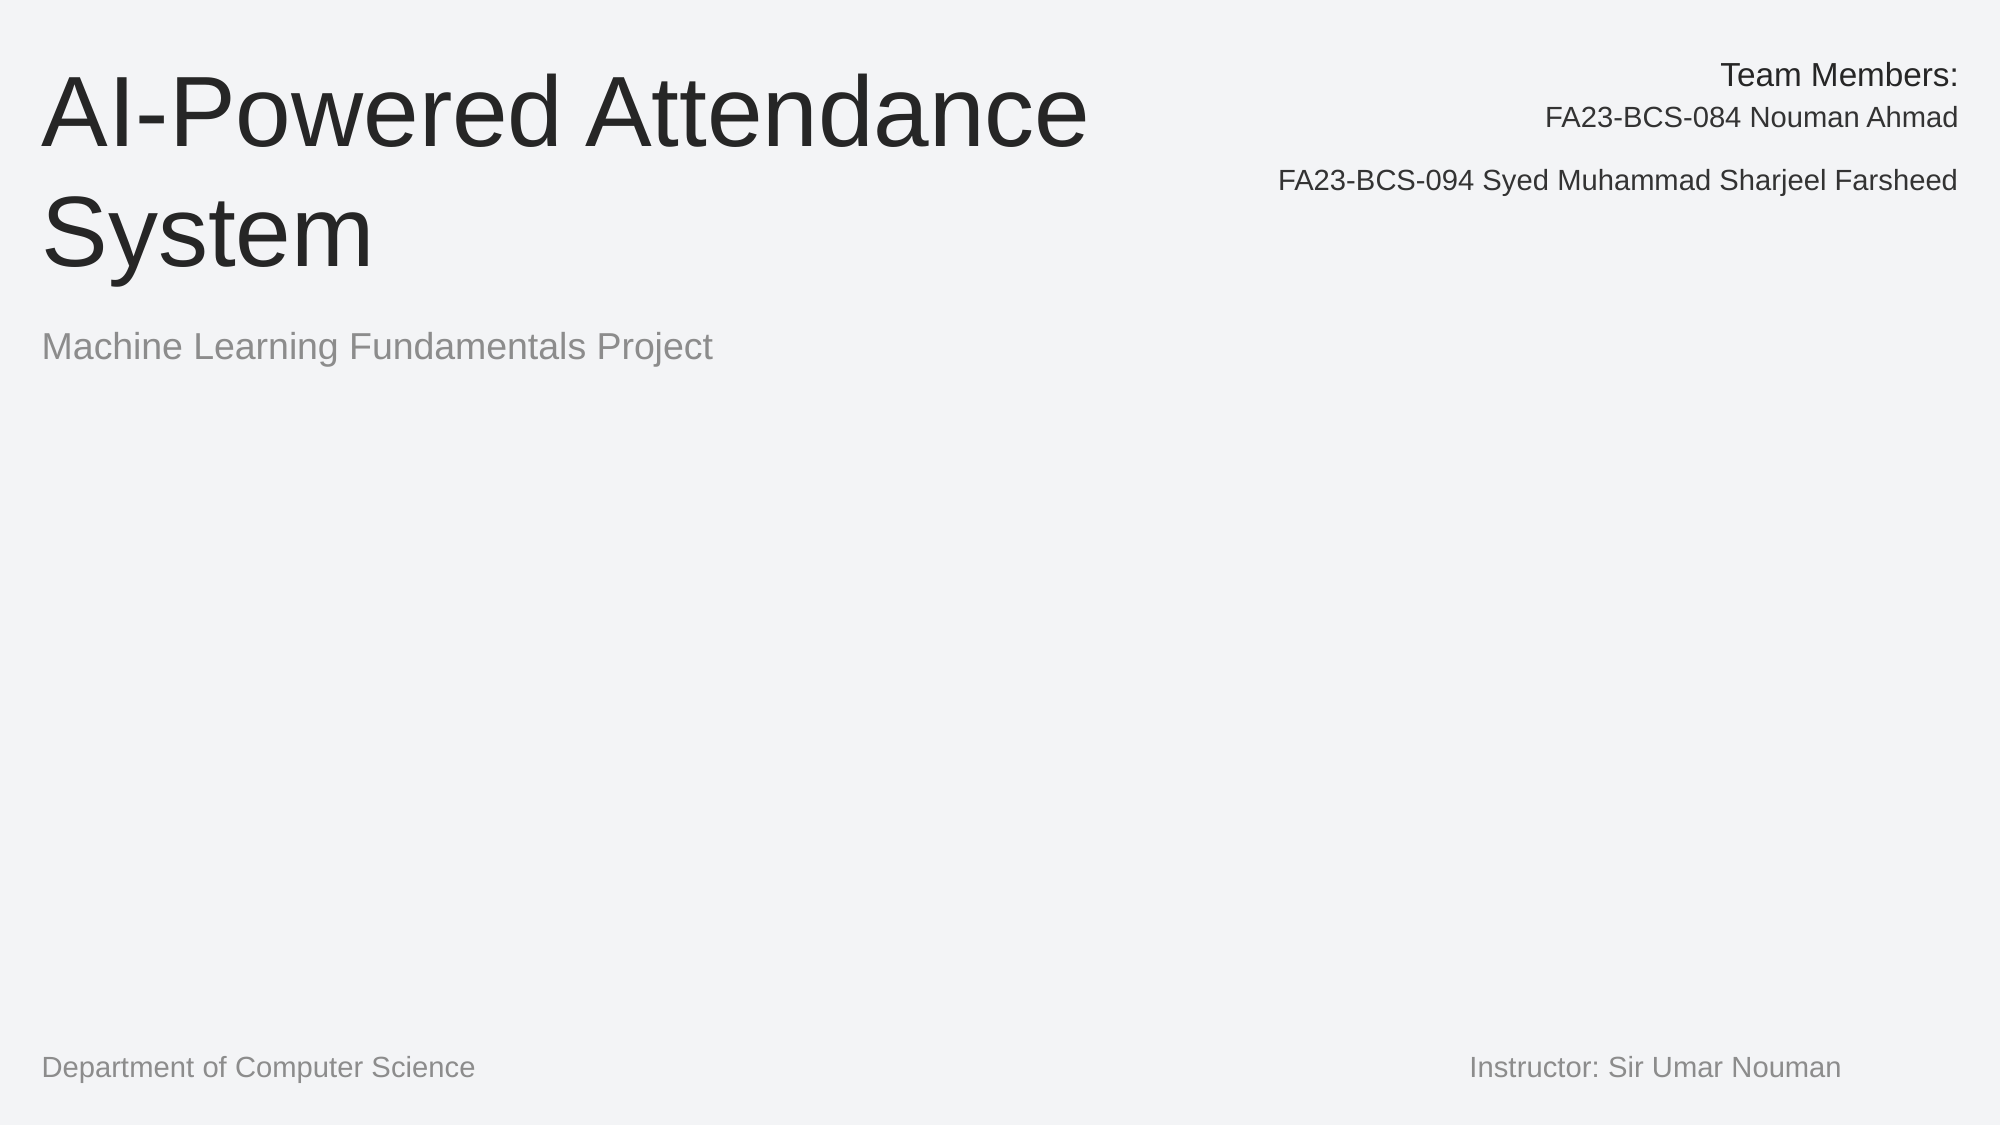

AI-Powered Attendance System
Team Members:
FA23-BCS-084 Nouman Ahmad
FA23-BCS-094 Syed Muhammad Sharjeel Farsheed
Machine Learning Fundamentals Project
Department of Computer Science
Instructor: Sir Umar Nouman